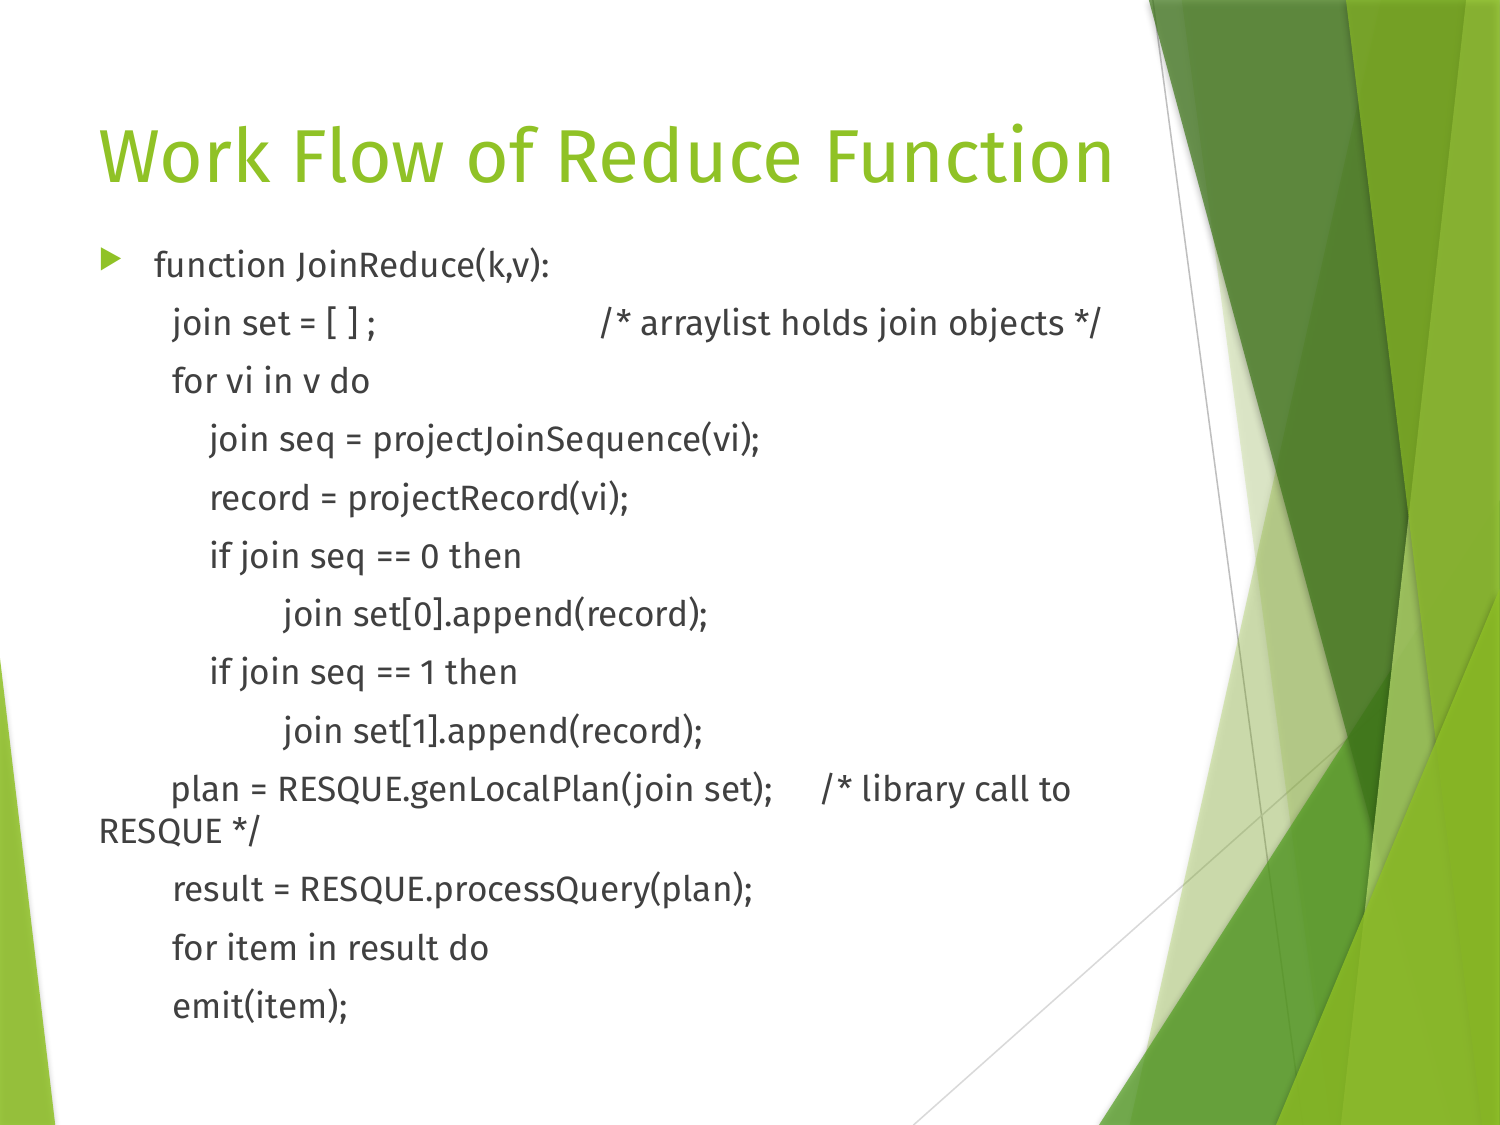

# Work Flow of Reduce Function
function JoinReduce(k,v):
        join set = [ ] ;                        /* arraylist holds join objects */
        for vi in v do
            join seq = projectJoinSequence(vi);
            record = projectRecord(vi);
            if join seq == 0 then
                    join set[0].append(record);
            if join seq == 1 then
                    join set[1].append(record);
         plan = RESQUE.genLocalPlan(join set);     /* library call to RESQUE */
        result = RESQUE.processQuery(plan);
        for item in result do
        emit(item);